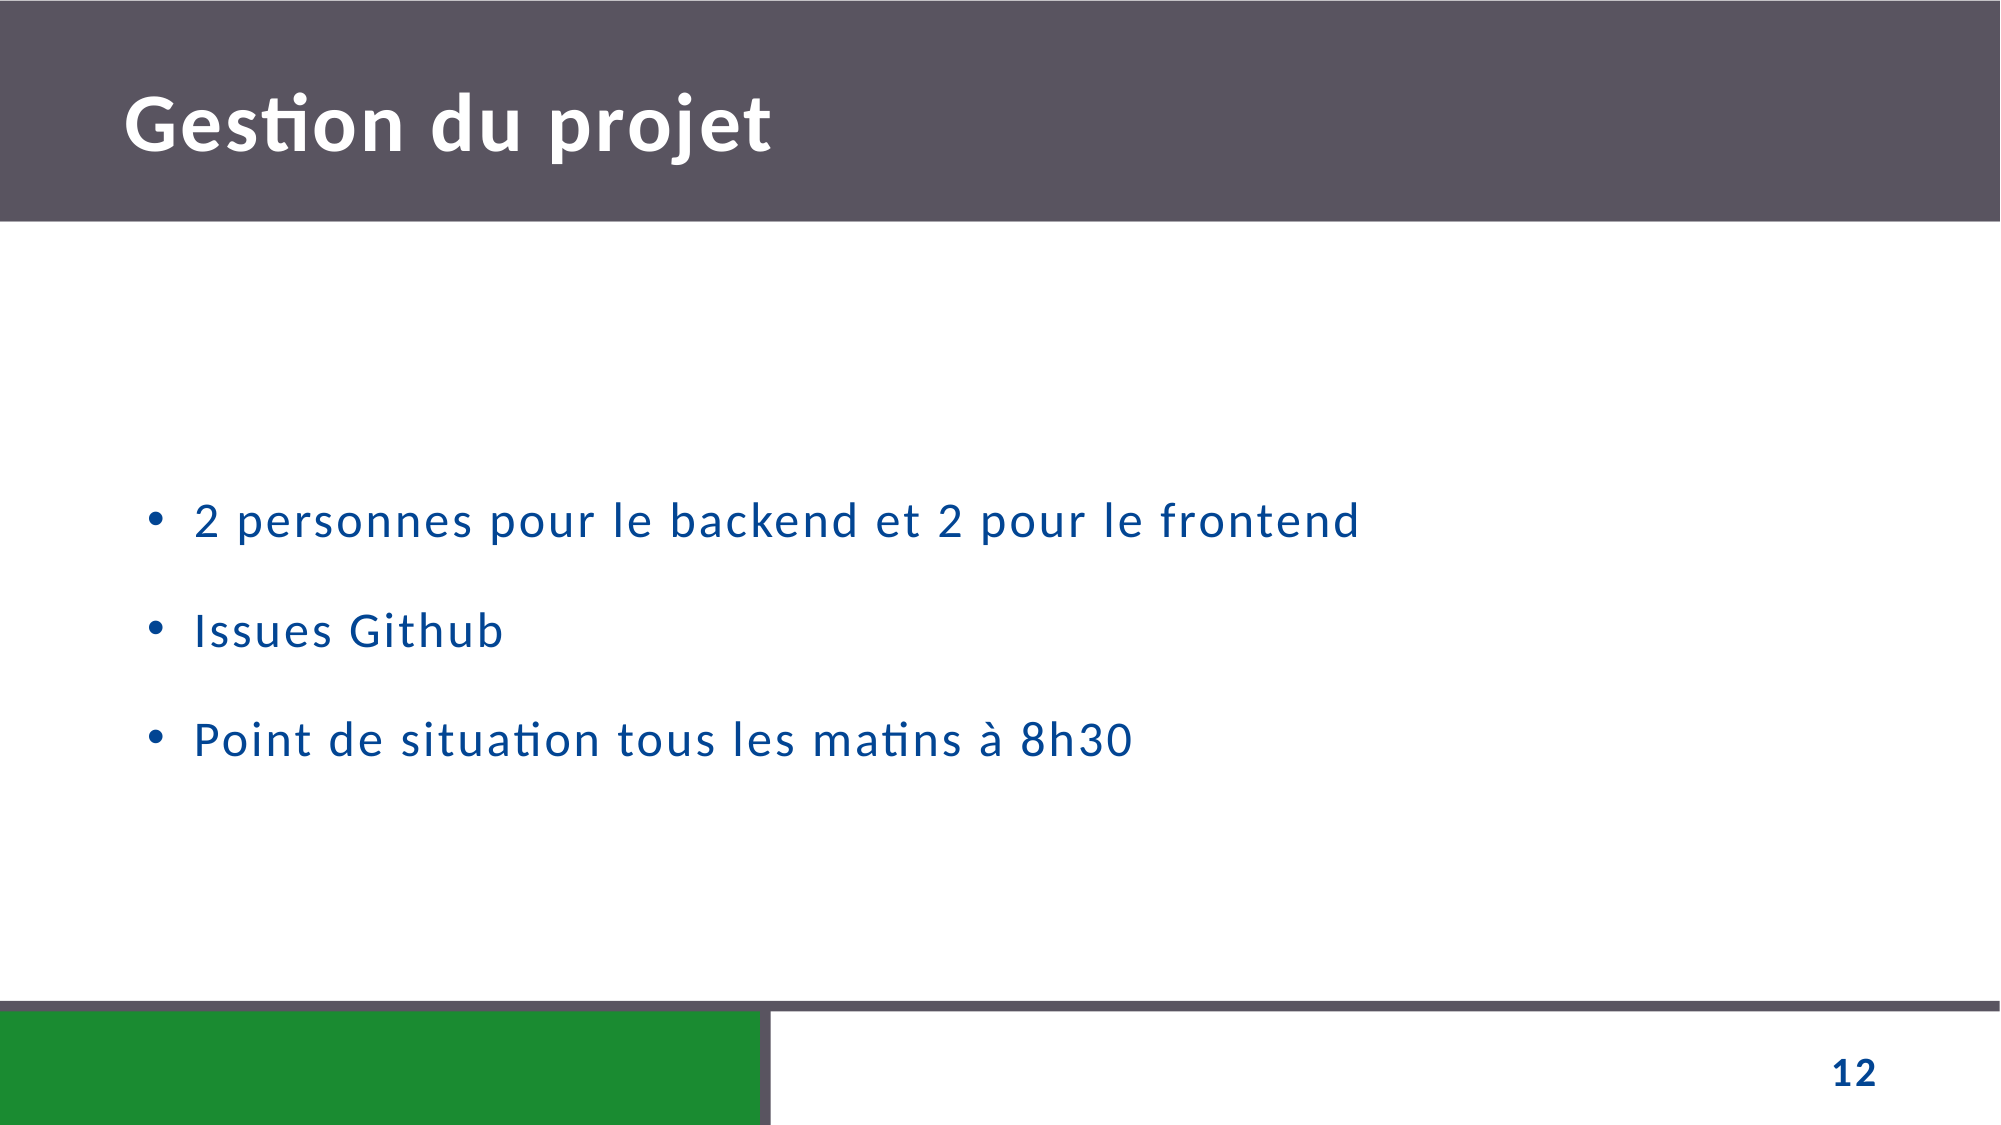

# Gestion du projet
2 personnes pour le backend et 2 pour le frontend
Issues Github
Point de situation tous les matins à 8h30
12